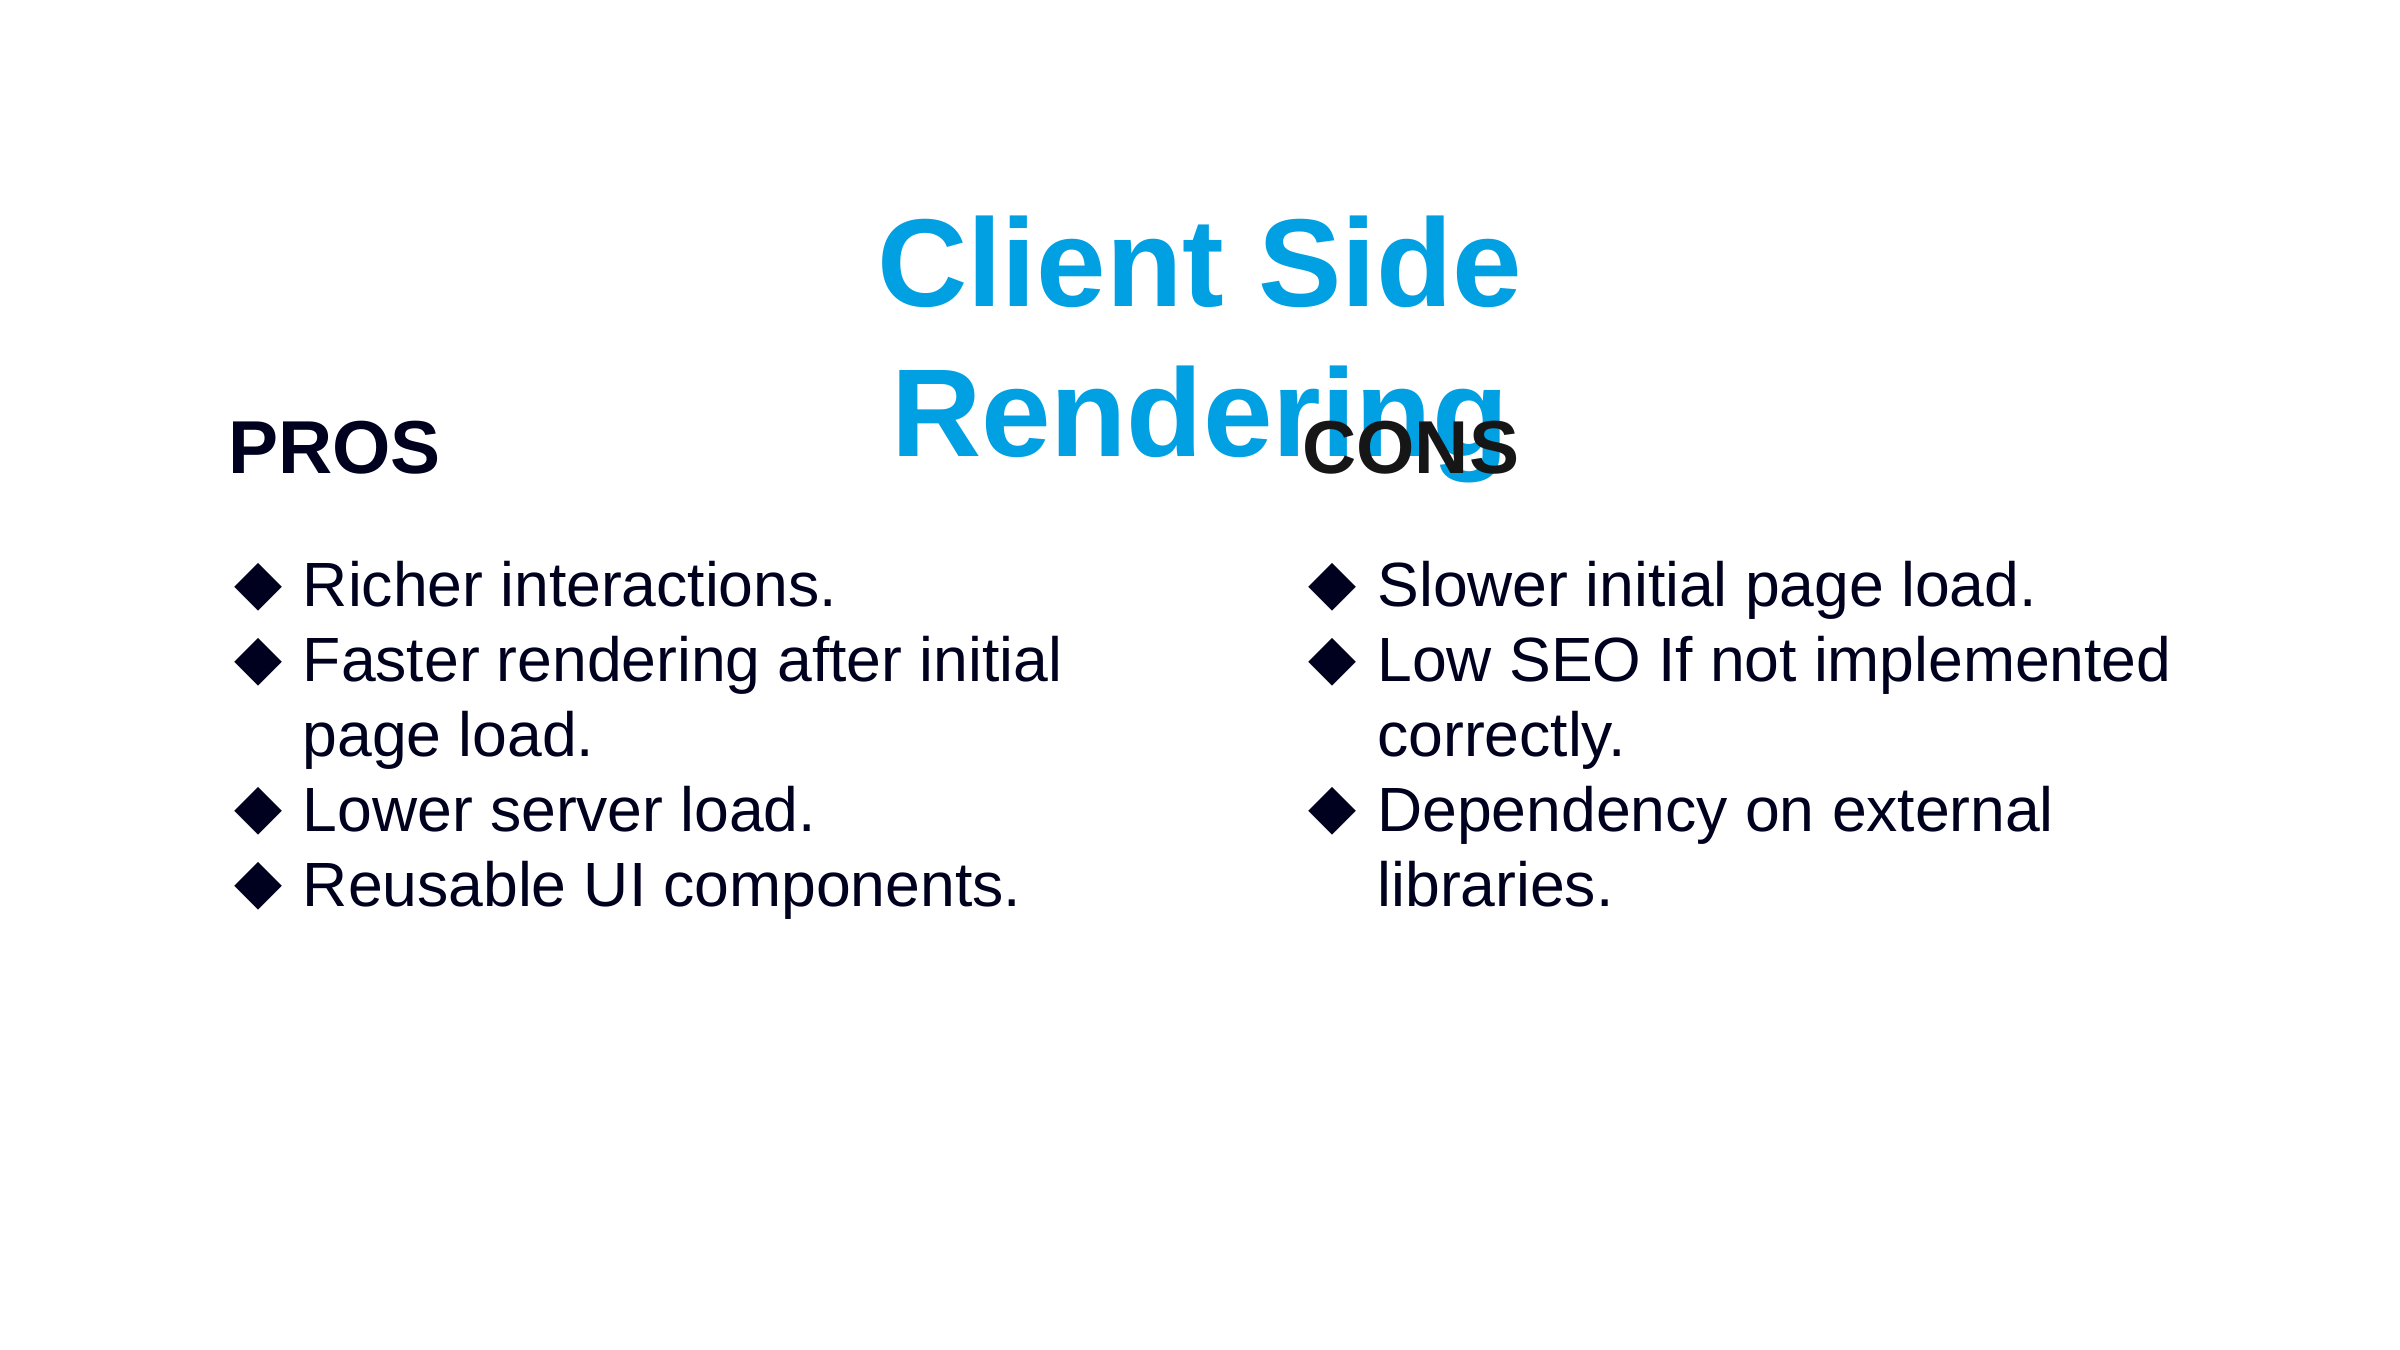

Client Side Rendering
PROS
CONS
Richer interactions.
Faster rendering after initial page load.
Lower server load.
Reusable UI components.
Slower initial page load.
Low SEO If not implemented correctly.
Dependency on external libraries.